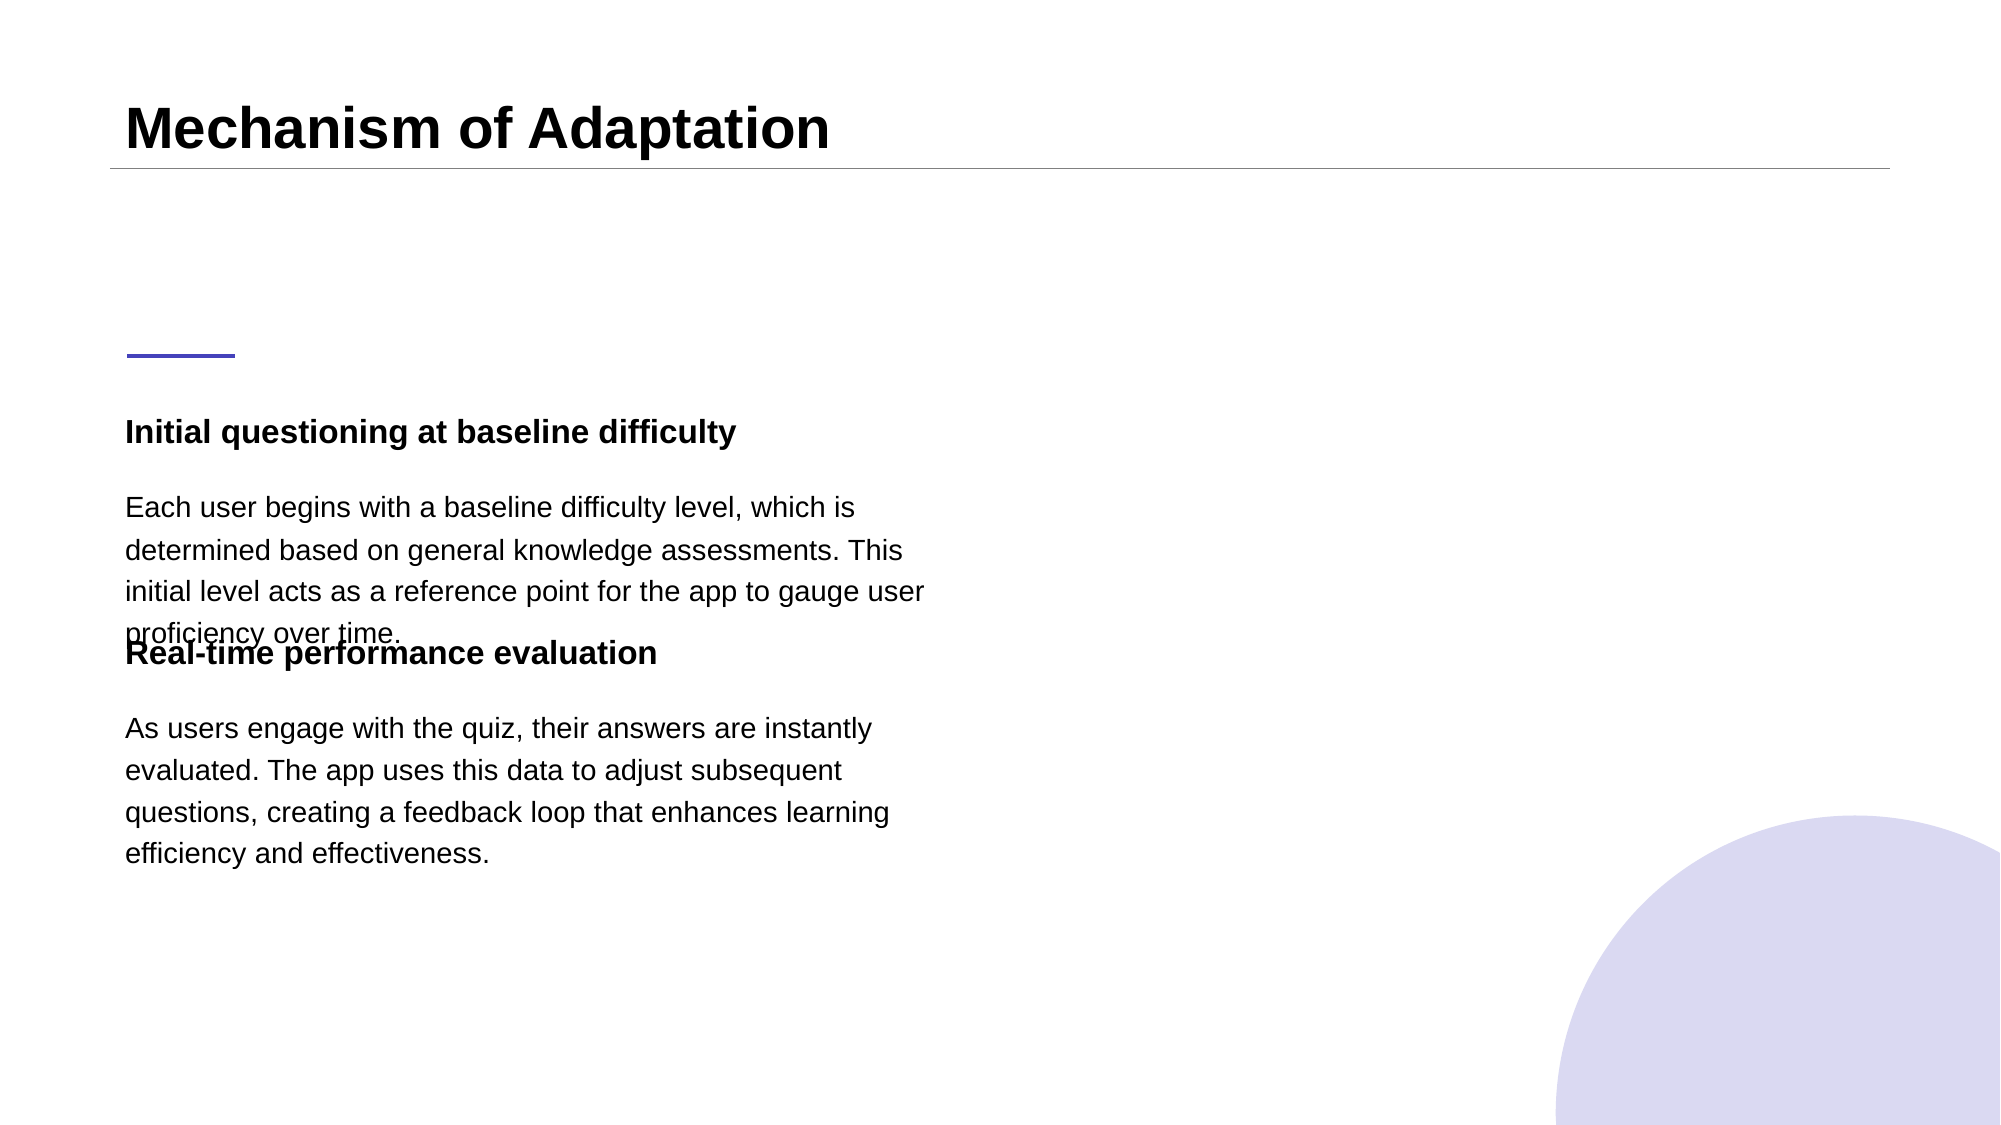

# Mechanism of Adaptation
Initial questioning at baseline difficulty
Each user begins with a baseline difficulty level, which is determined based on general knowledge assessments. This initial level acts as a reference point for the app to gauge user proficiency over time.
Real-time performance evaluation
As users engage with the quiz, their answers are instantly evaluated. The app uses this data to adjust subsequent questions, creating a feedback loop that enhances learning efficiency and effectiveness.